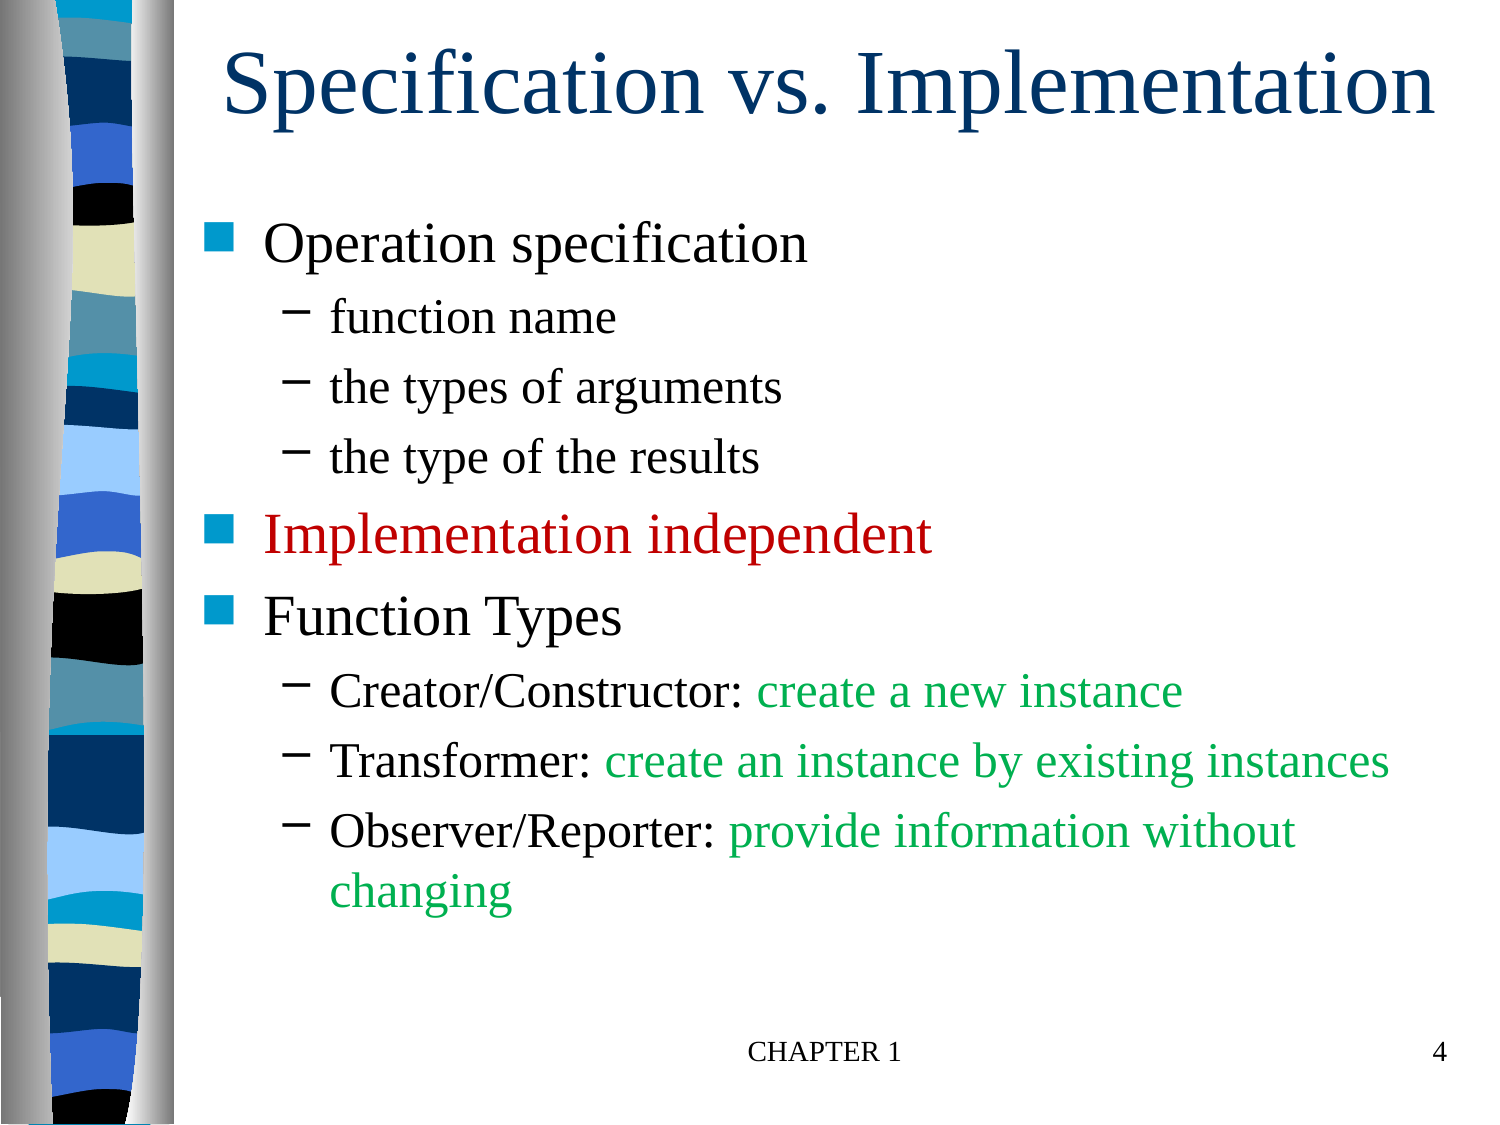

# Specification vs. Implementation
Operation specification
function name
the types of arguments
the type of the results
Implementation independent
Function Types
Creator/Constructor: create a new instance
Transformer: create an instance by existing instances
Observer/Reporter: provide information without changing
CHAPTER 1
4